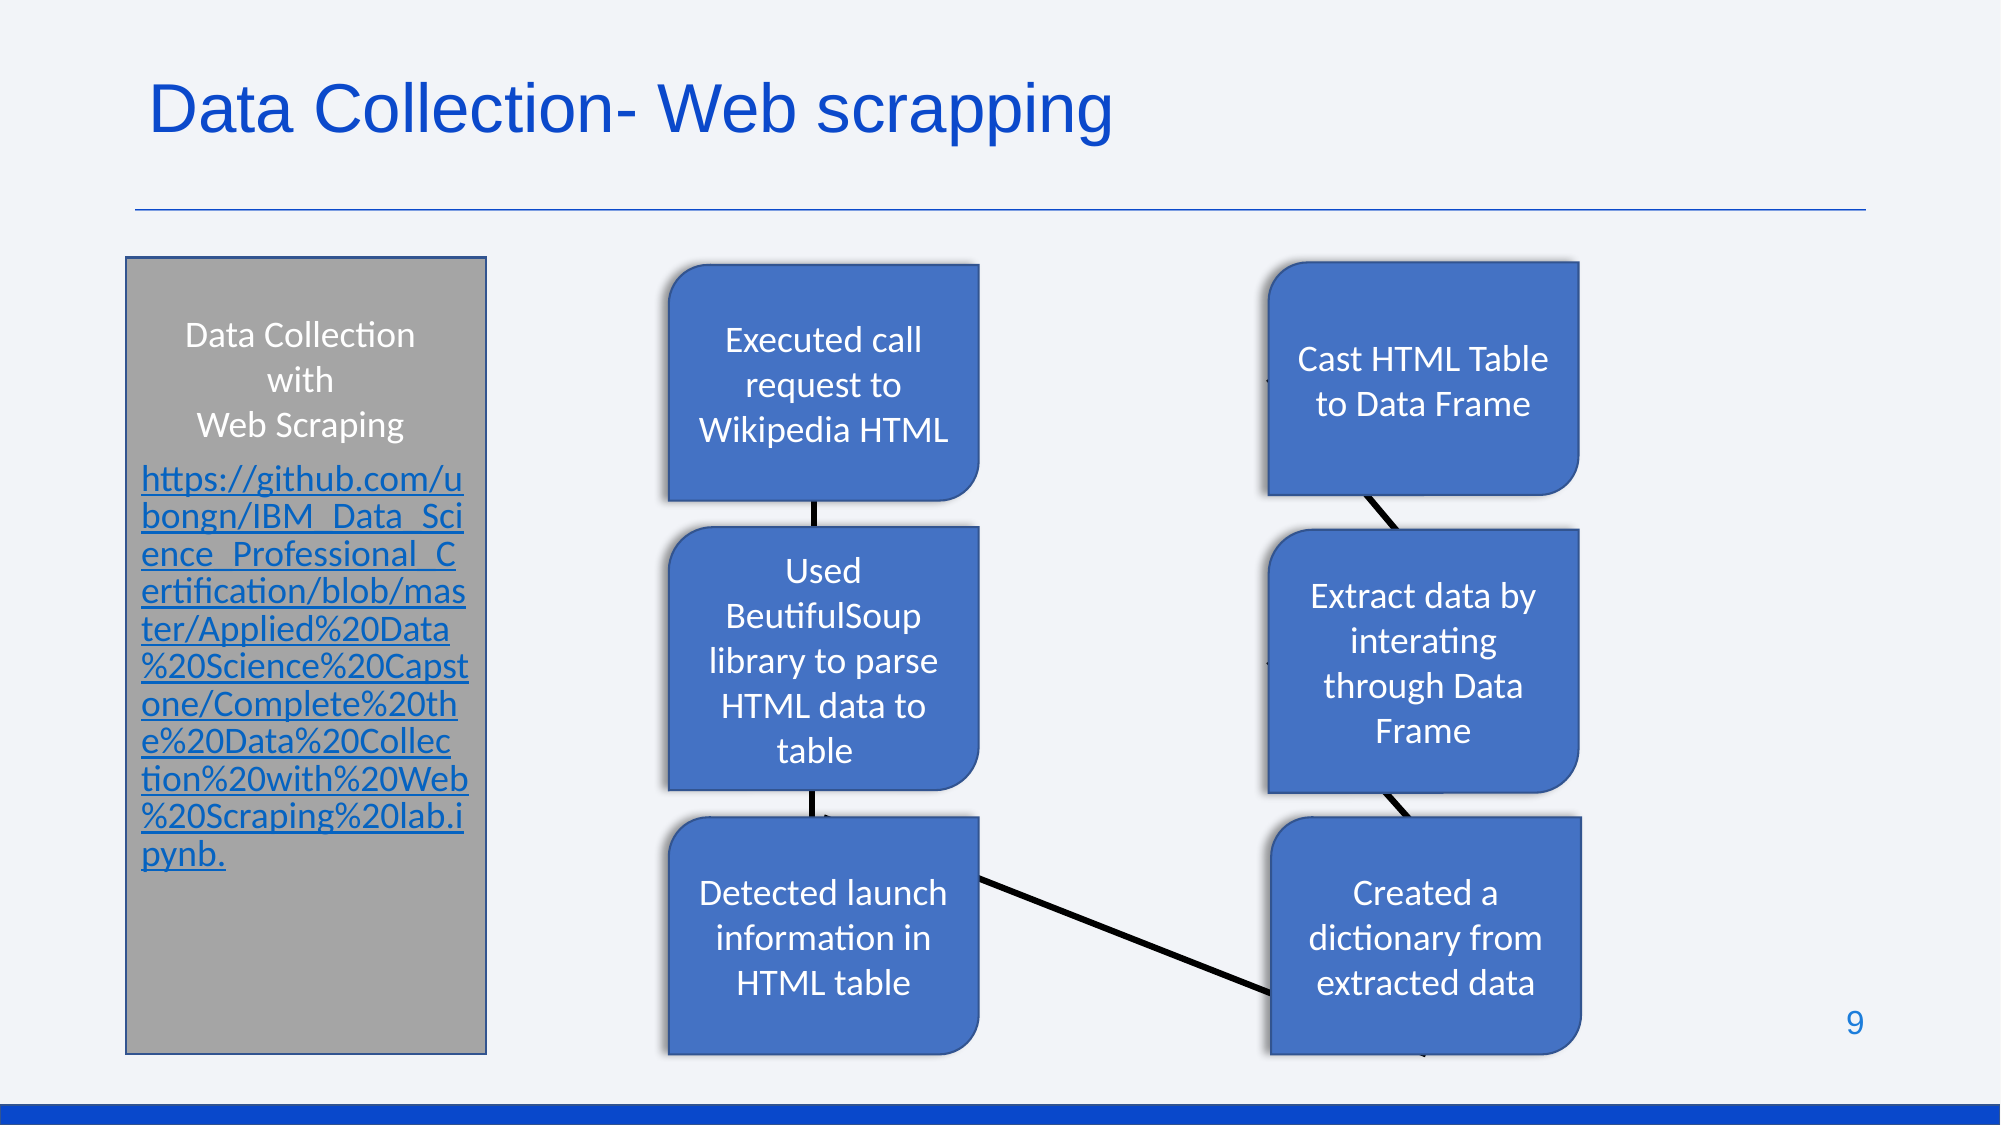

Data Collection- Web scrapping

Cast HTML Table to Data Frame
Executed call request to Wikipedia HTML
Data Collection with
Web Scraping
https://github.com/ubongn/IBM_Data_Science_Professional_Certification/blob/master/Applied%20Data%20Science%20Capstone/Complete%20the%20Data%20Collection%20with%20Web%20Scraping%20lab.ipynb.

Used BeutifulSoup library to parse HTML data to table
Extract data by interating through Data Frame
Created a dictionary from extracted data
Detected launch information in HTML table
9